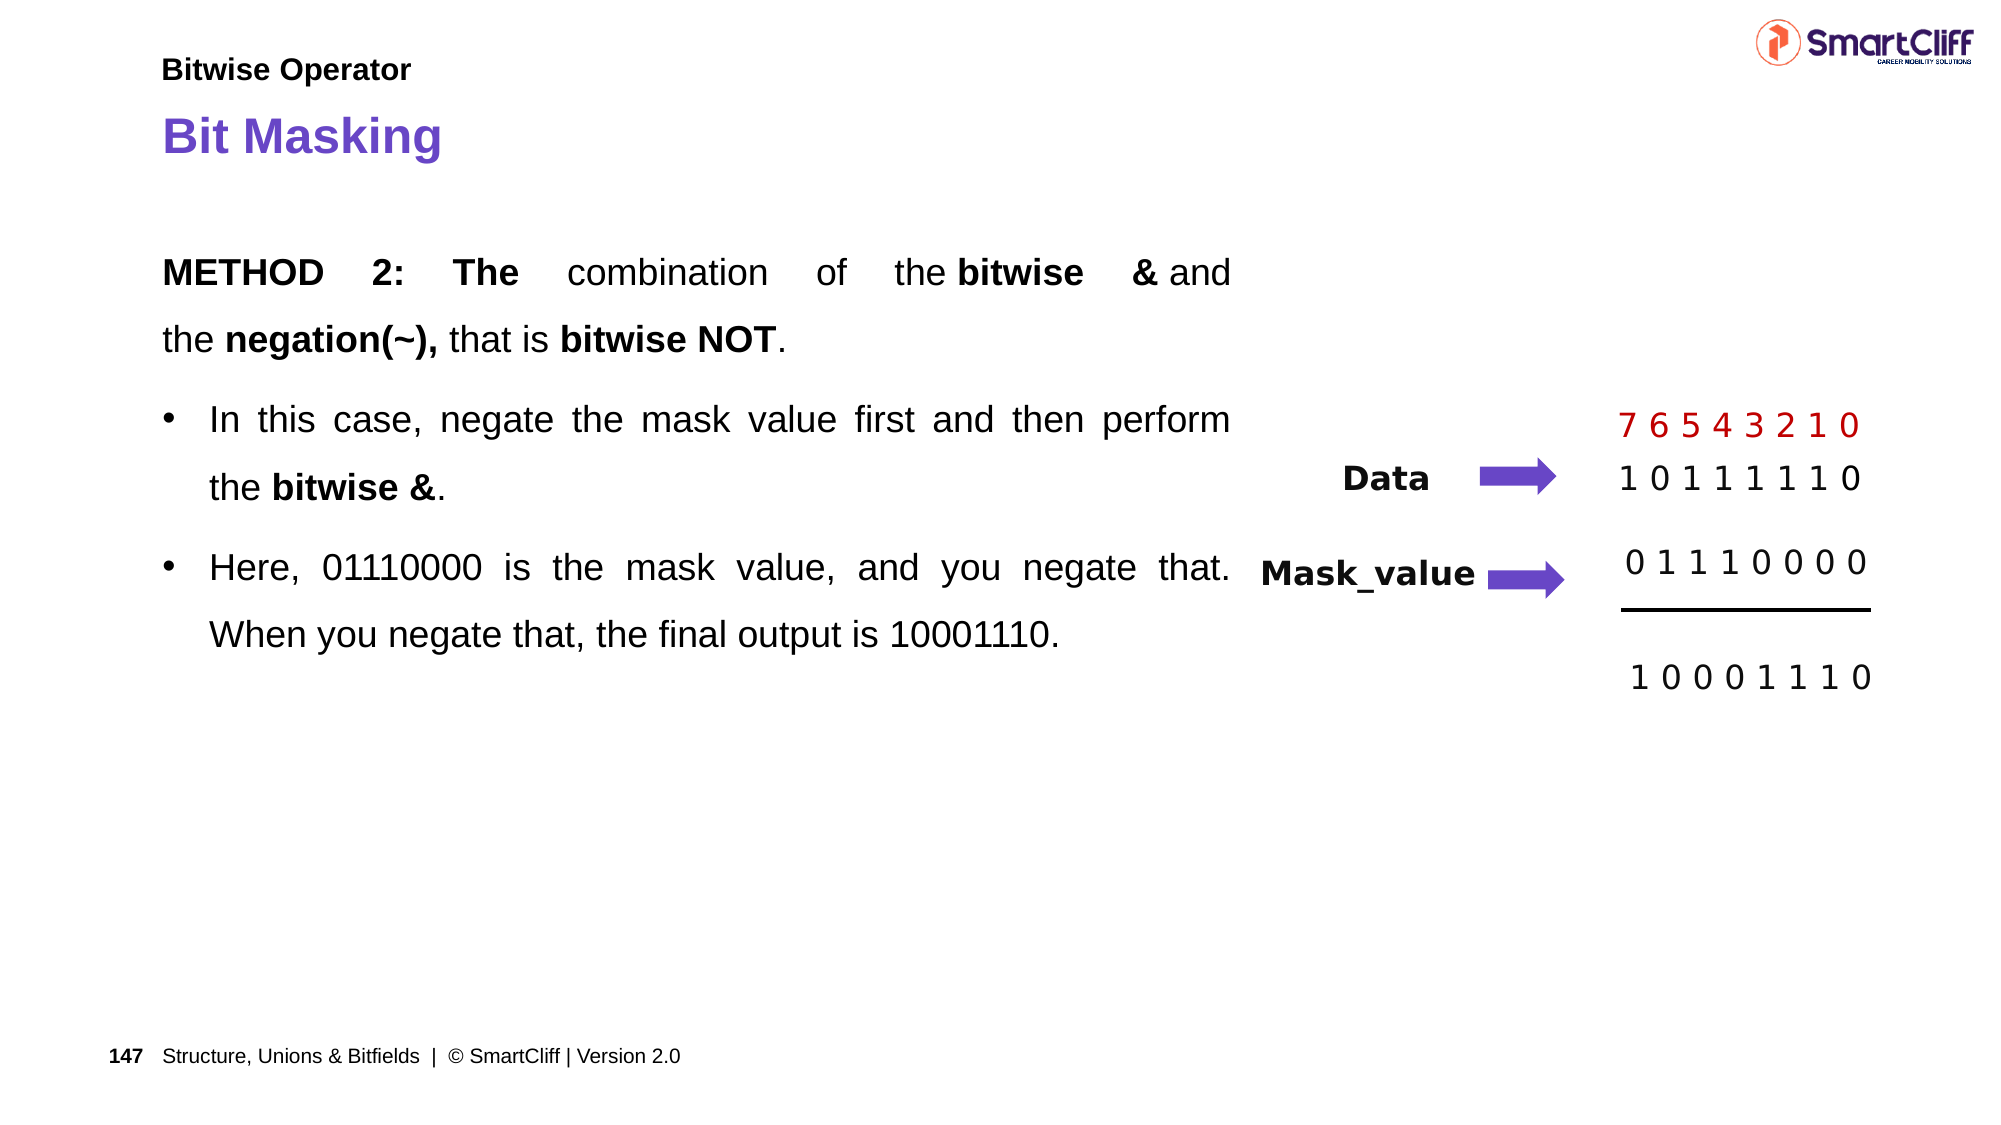

Bitwise Operator
# Bit Masking
METHOD 2: The combination of the bitwise & and the negation(~), that is bitwise NOT.
In this case, negate the mask value first and then perform the bitwise &.
Here, 01110000 is the mask value, and you negate that. When you negate that, the final output is 10001110.
7 6 5 4 3 2 1 0
Data
1 0 1 1 1 1 1 0

0 1 1 1 0 0 0 0
Mask_value

1 0 0 0 1 1 1 0
Structure, Unions & Bitfields  |  © SmartCliff | Version 2.0
147